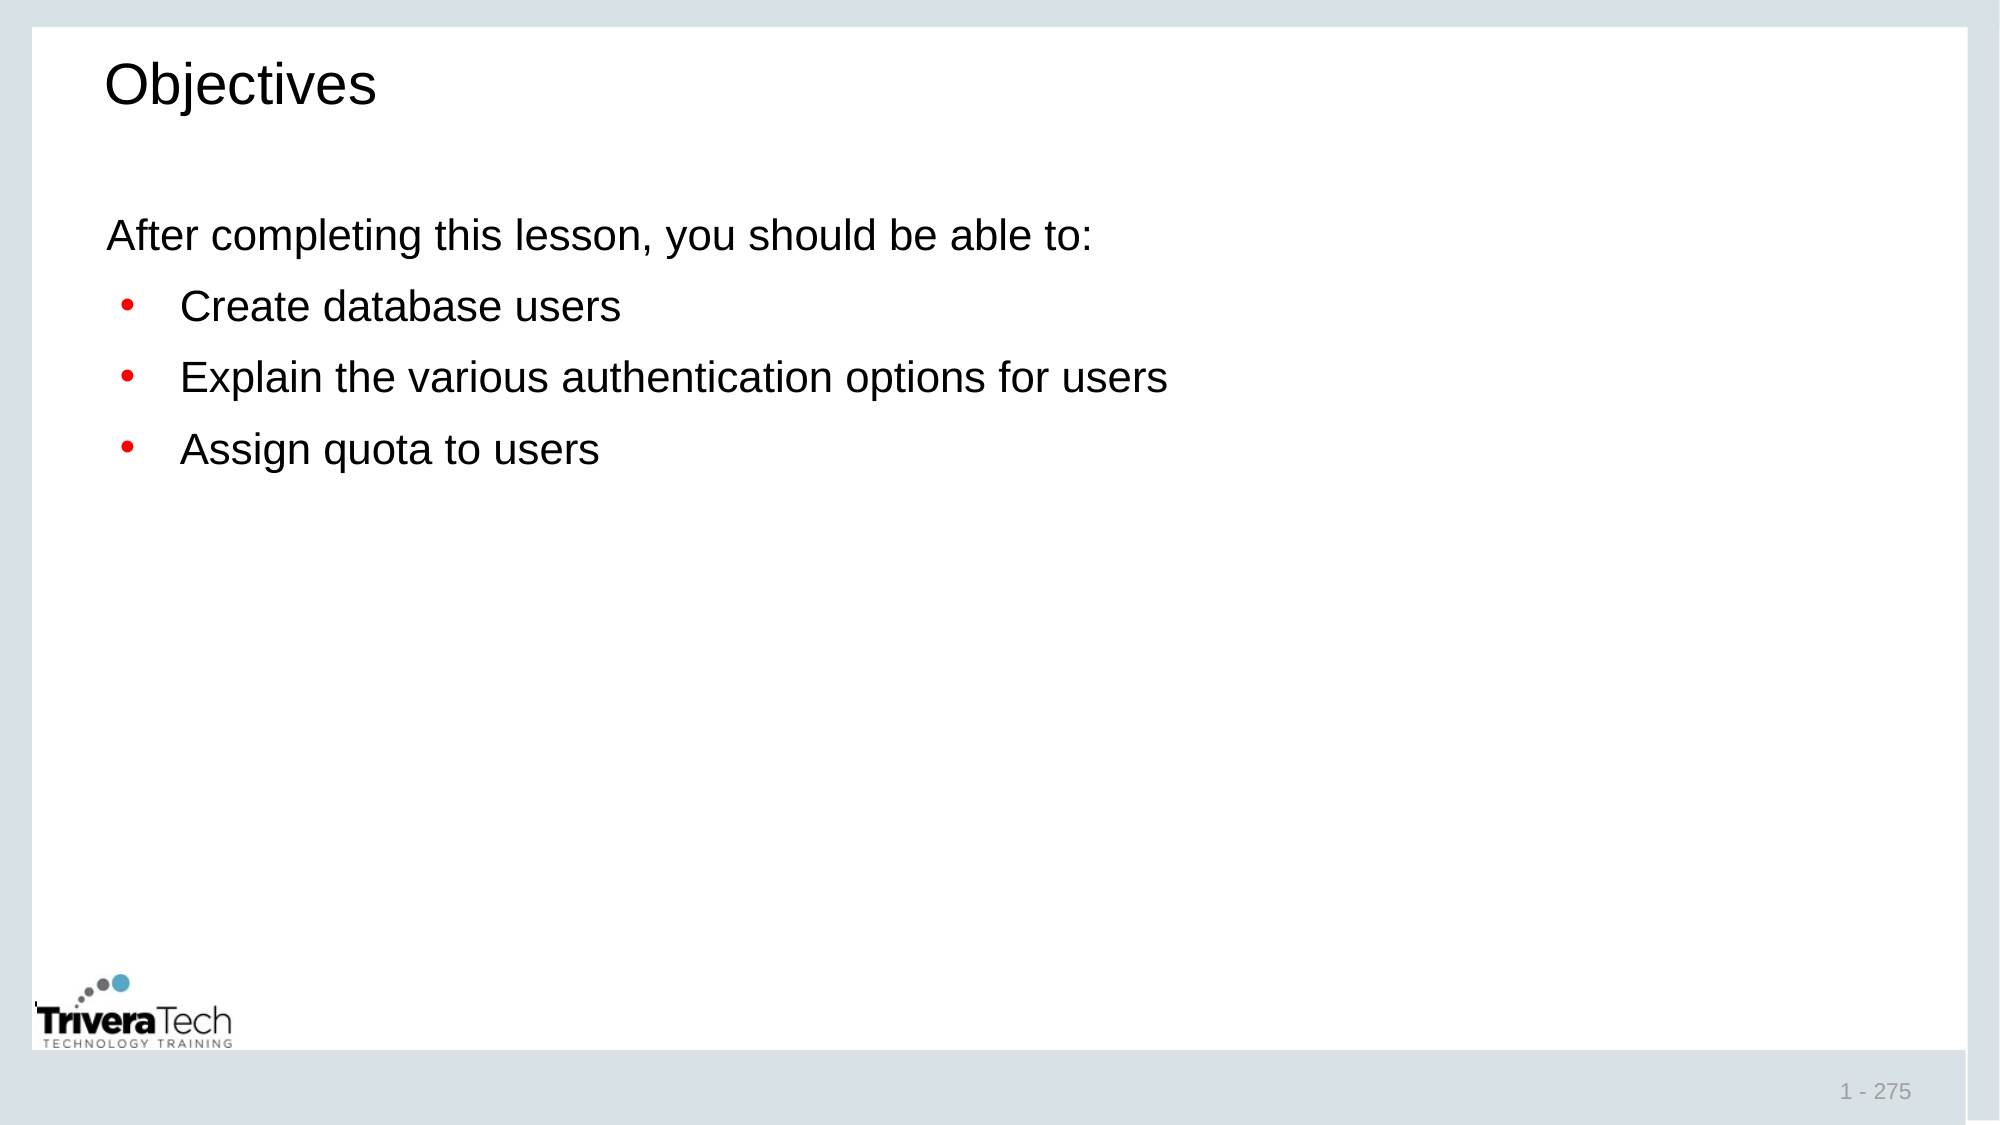

# Objectives
After completing this lesson, you should be able to:
Create database users
Explain the various authentication options for users
Assign quota to users